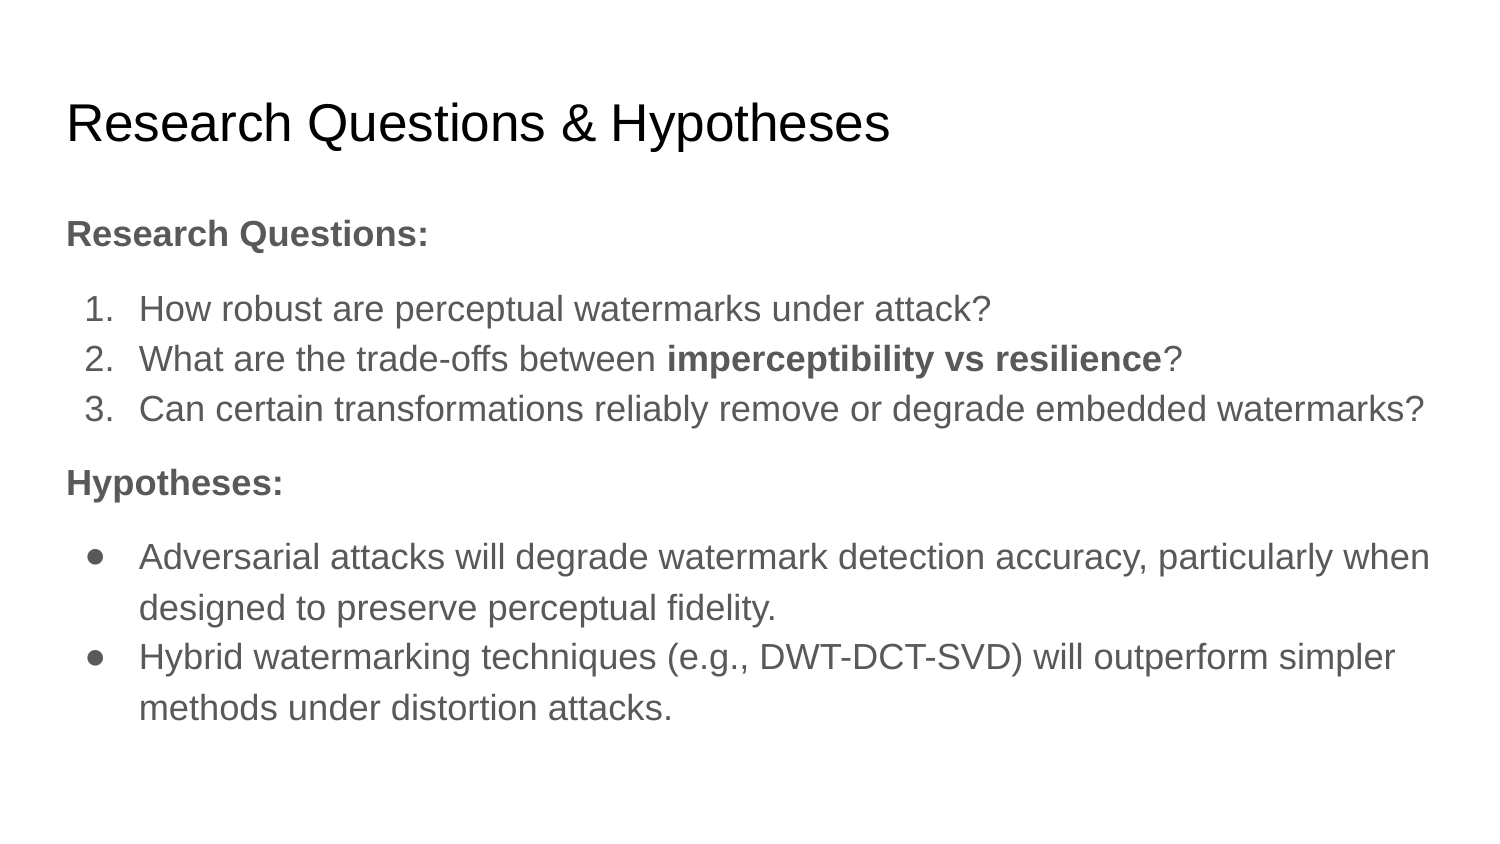

# Research Questions & Hypotheses
Research Questions:
How robust are perceptual watermarks under attack?
What are the trade-offs between imperceptibility vs resilience?
Can certain transformations reliably remove or degrade embedded watermarks?
Hypotheses:
Adversarial attacks will degrade watermark detection accuracy, particularly when designed to preserve perceptual fidelity.
Hybrid watermarking techniques (e.g., DWT-DCT-SVD) will outperform simpler methods under distortion attacks.